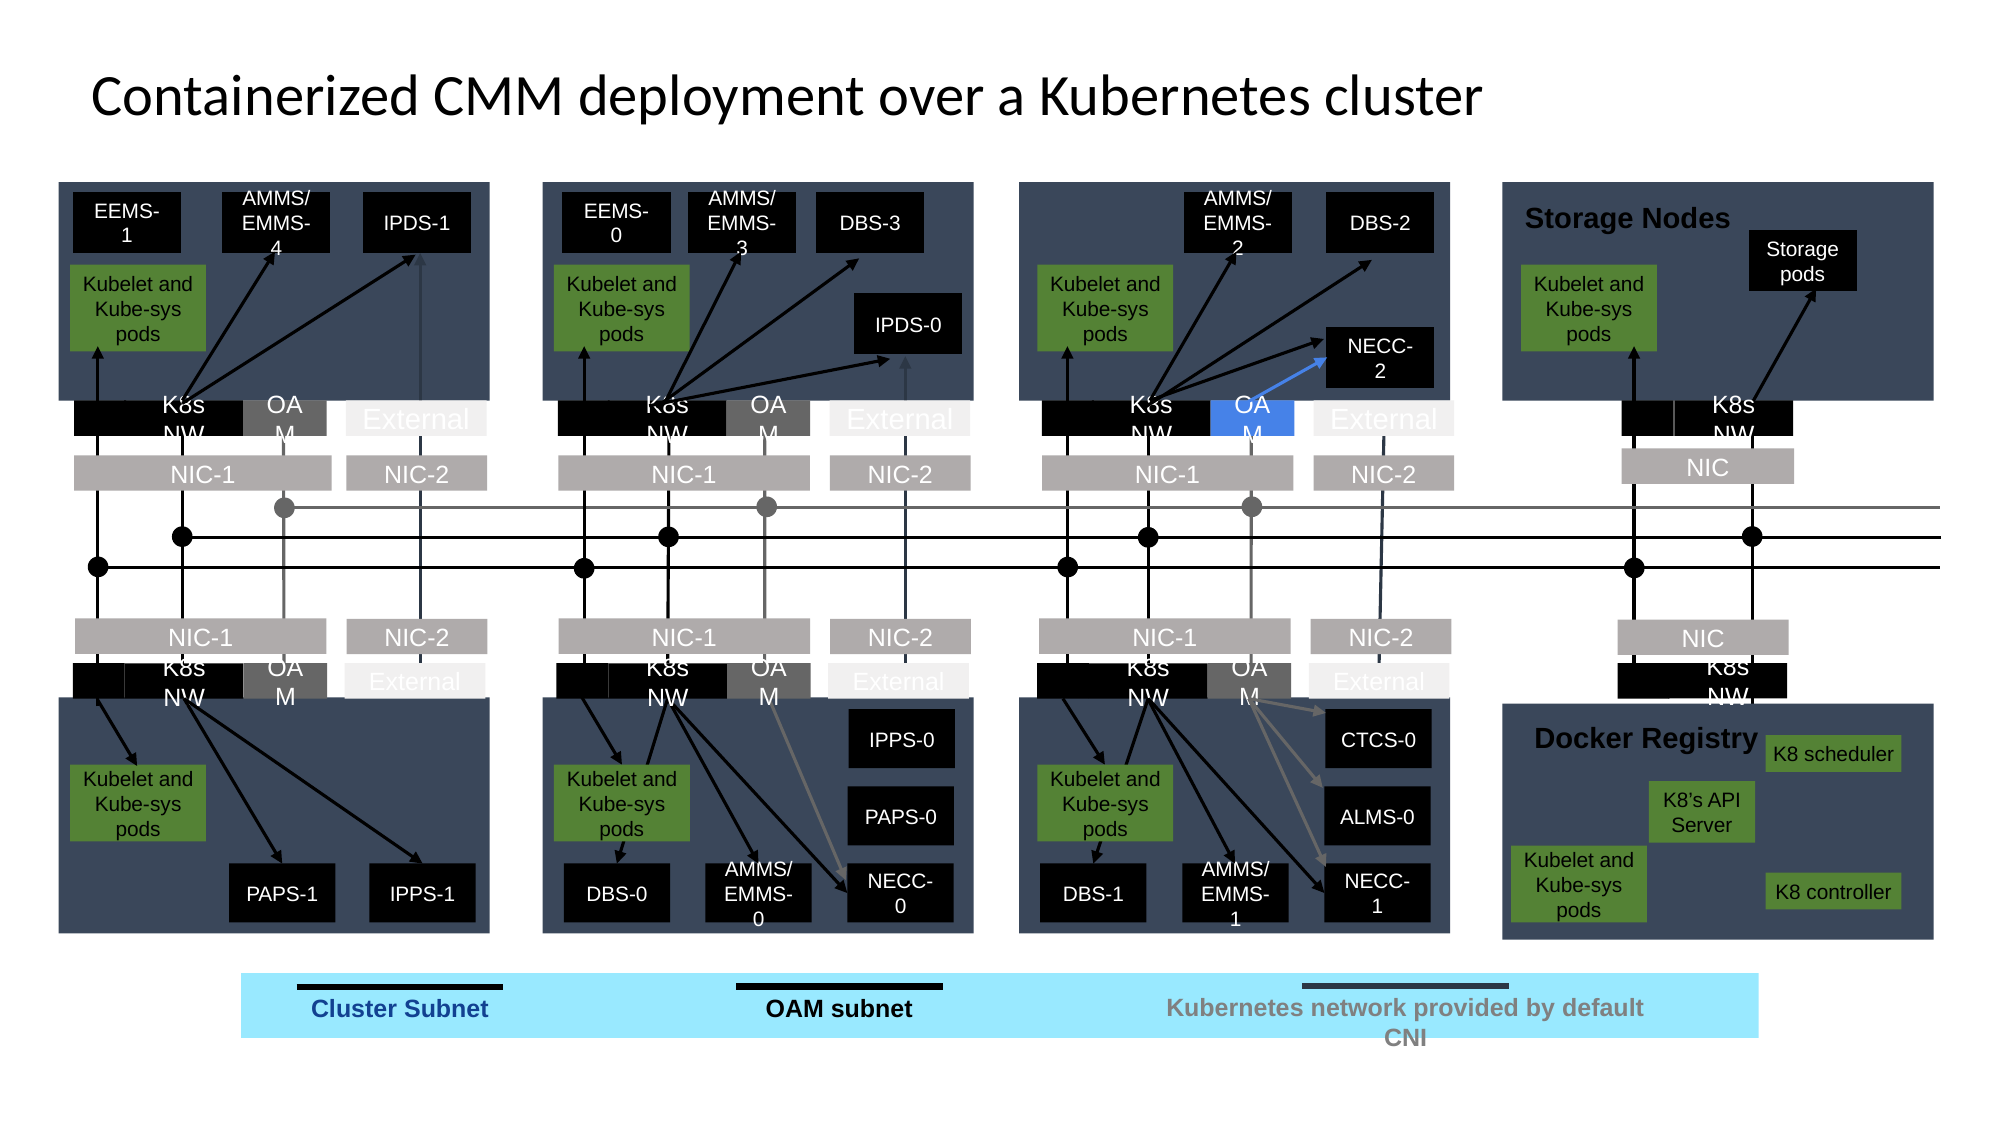

# Containerized CMM deployment over a Kubernetes cluster

Storage Nodes
EEMS-1
AMMS/
EMMS-4
IPDS-1
EEMS-0
AMMS/
EMMS-3
DBS-3
AMMS/
EMMS-2
DBS-2
Storage pods
Kubelet and Kube-sys pods
Kubelet and Kube-sys pods
Kubelet and Kube-sys pods
Kubelet and Kube-sys pods
IPDS-0
NECC-2

K8s NW
OAM
External

K8s NW
OAM
External

K8s NW
OAM
External

K8s NW
NIC
NIC-1
NIC-1
NIC-1
NIC-2
NIC-2
NIC-2

NIC-1
NIC-1
NIC-1
NIC-2
NIC-2
NIC-2
NIC
K8s NW

OAM
K8s NW
External

OAM
K8s NW
External

OAM
K8s NW
External

IPPS-0
CTCS-0
Docker Registry
K8 scheduler
Kubelet and Kube-sys pods
Kubelet and Kube-sys pods
Kubelet and Kube-sys pods
K8’s API Server
PAPS-0
ALMS-0
Kubelet and Kube-sys pods
PAPS-1
IPPS-1
DBS-0
AMMS/
EMMS-0
NECC-0
DBS-1
AMMS/
EMMS-1
NECC-1
K8 controller

Cluster Subnet
OAM subnet
Kubernetes network provided by default CNI